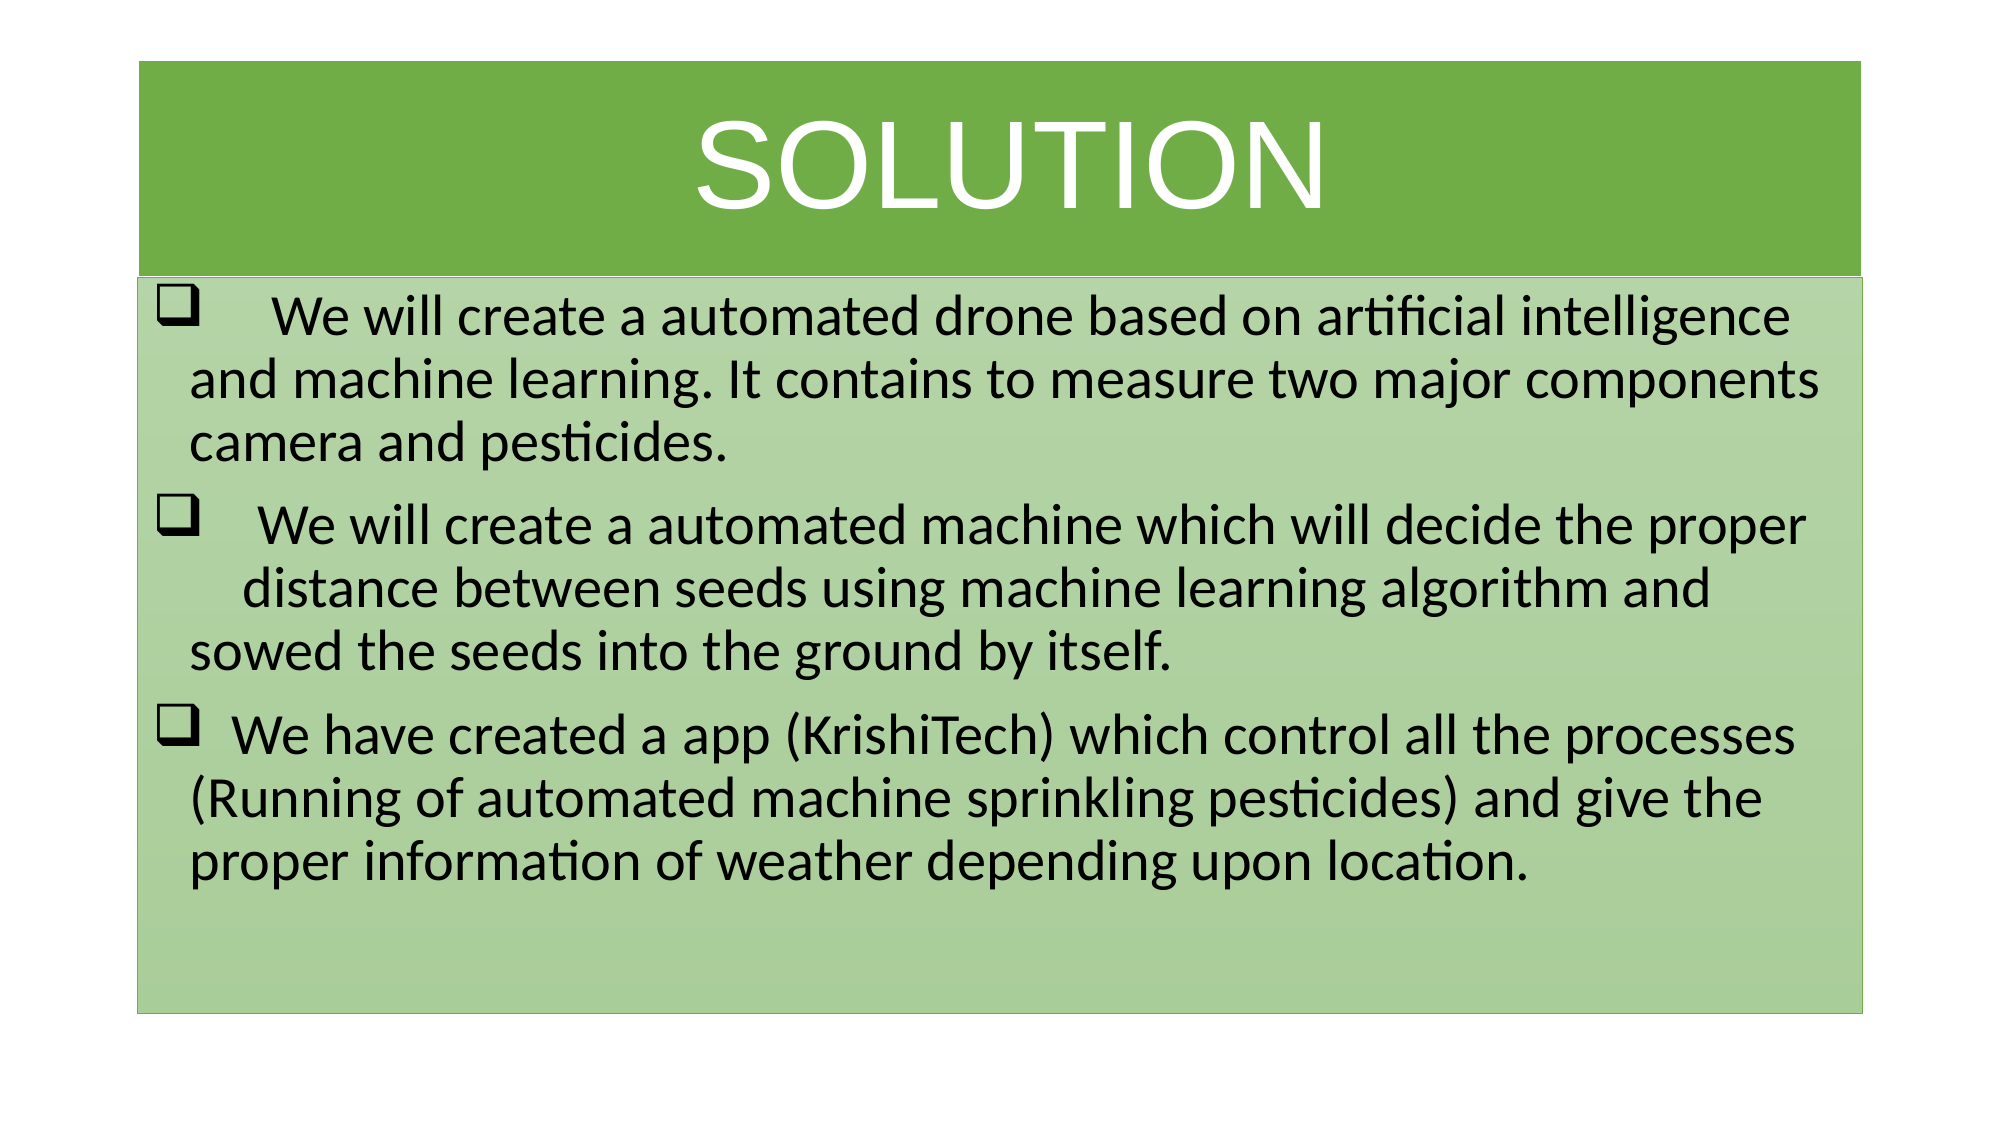

# SOLUTION
     We will create a automated drone based on artificial intelligence and machine learning. It contains to measure two major components camera and pesticides.
    We will create a automated machine which will decide the proper       distance between seeds using machine learning algorithm and sowed the seeds into the ground by itself.
  We have created a app (KrishiTech) which control all the processes (Running of automated machine sprinkling pesticides) and give the proper information of weather depending upon location.